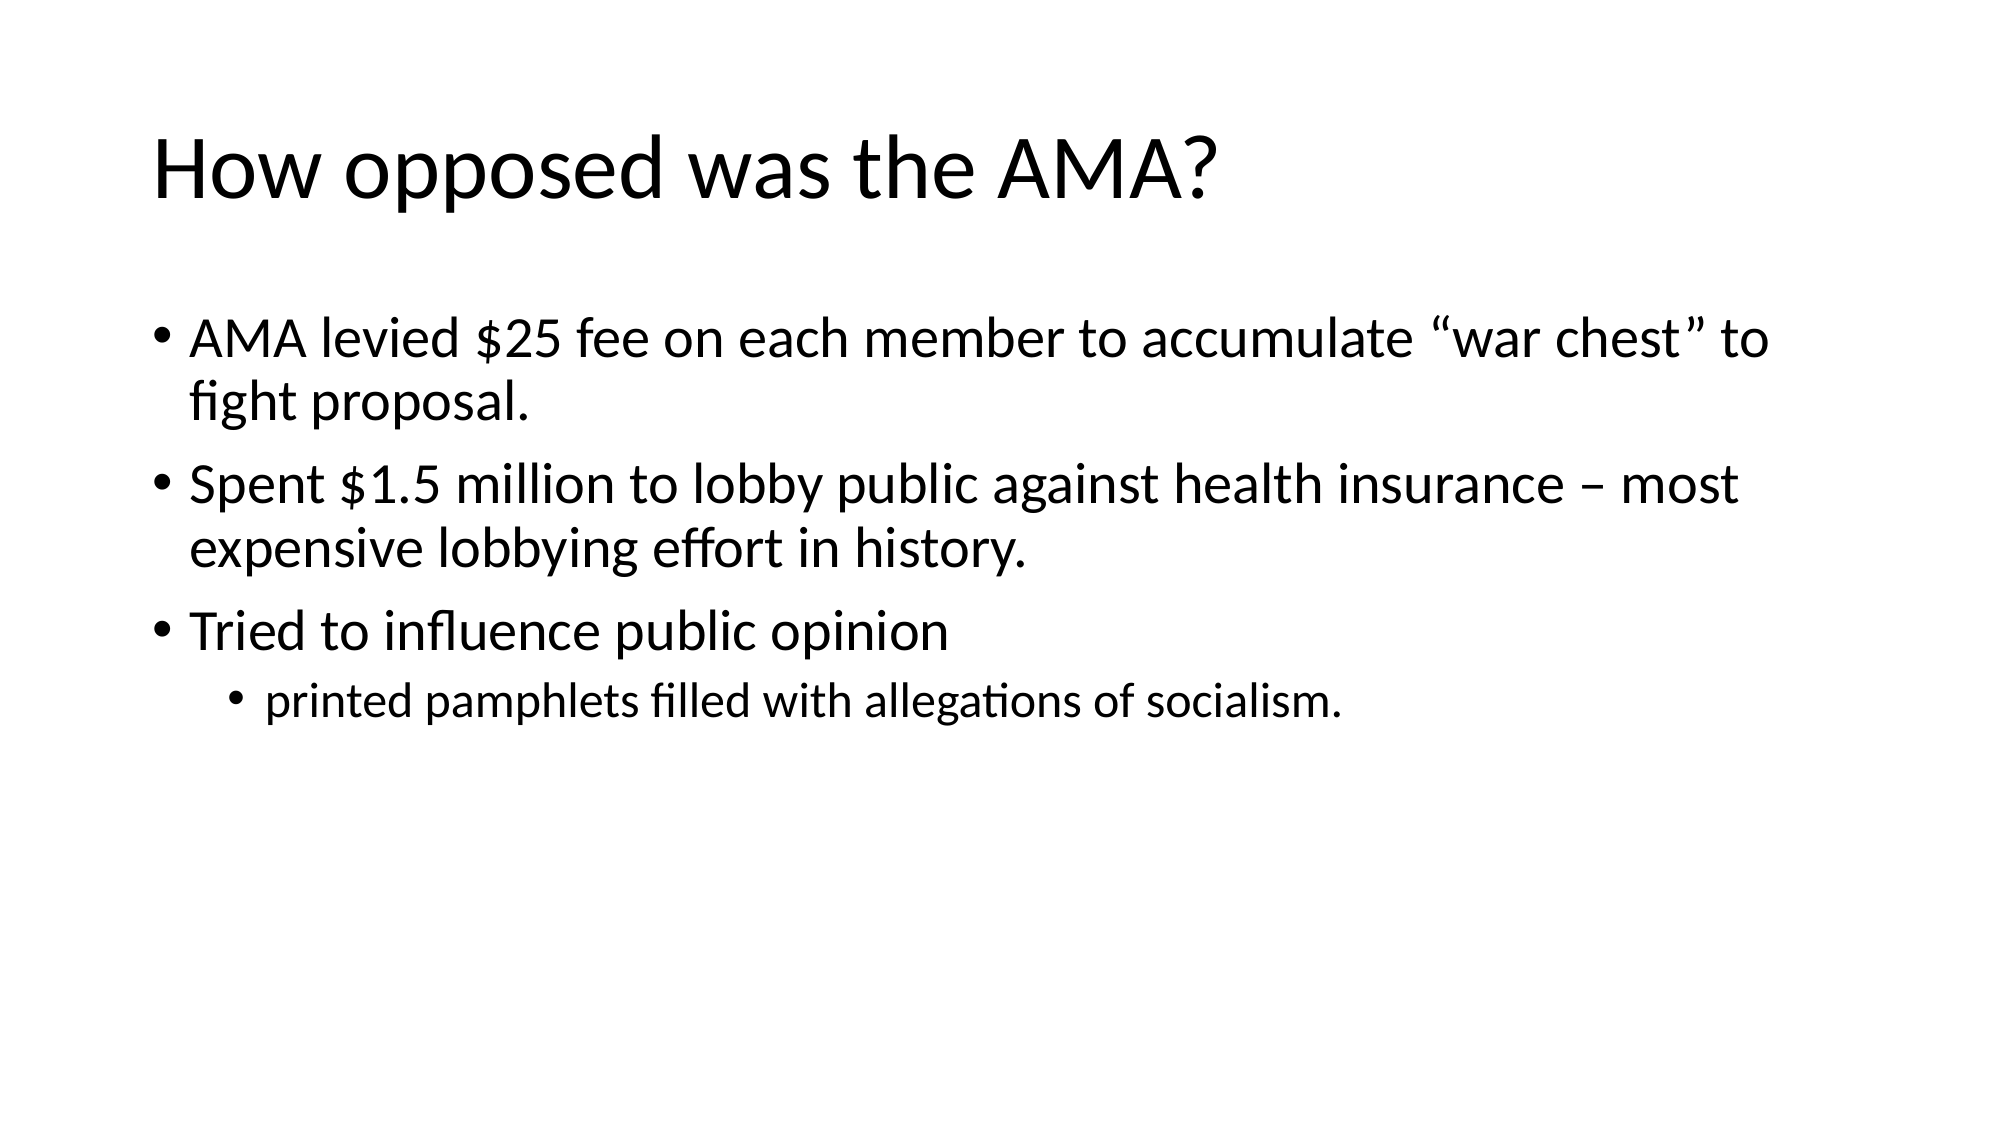

# How opposed was the AMA?
AMA levied $25 fee on each member to accumulate “war chest” to fight proposal.
Spent $1.5 million to lobby public against health insurance – most expensive lobbying effort in history.
Tried to influence public opinion
printed pamphlets filled with allegations of socialism.